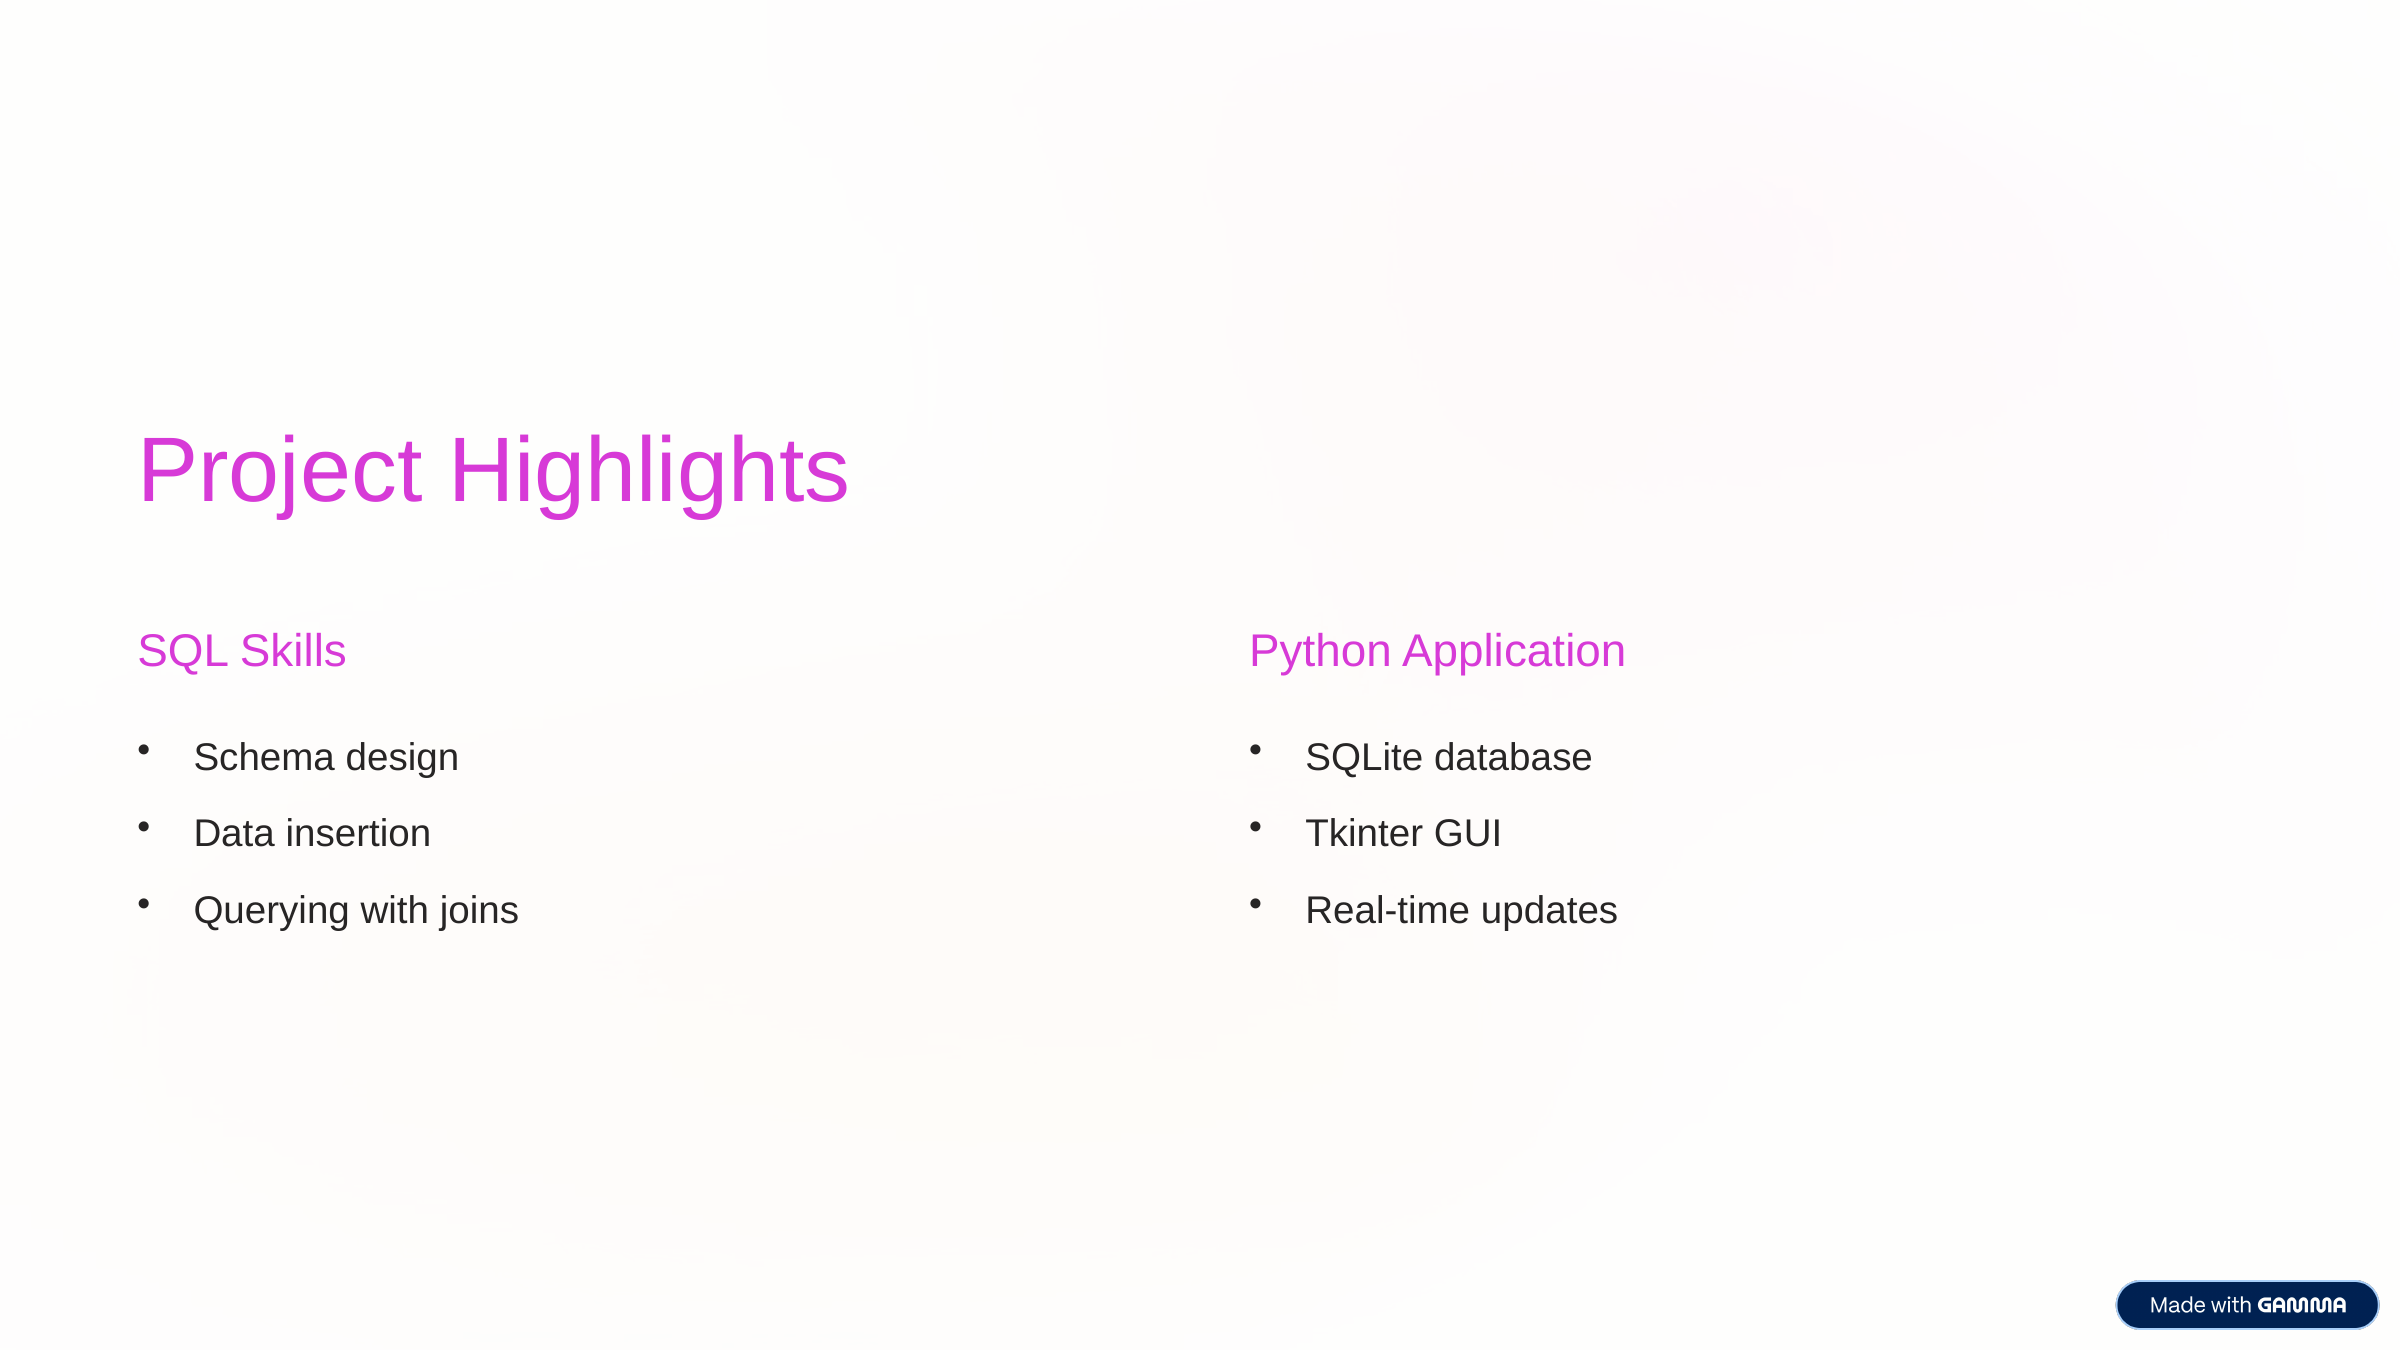

Project Highlights
SQL Skills
Python Application
Schema design
SQLite database
Data insertion
Tkinter GUI
Querying with joins
Real-time updates